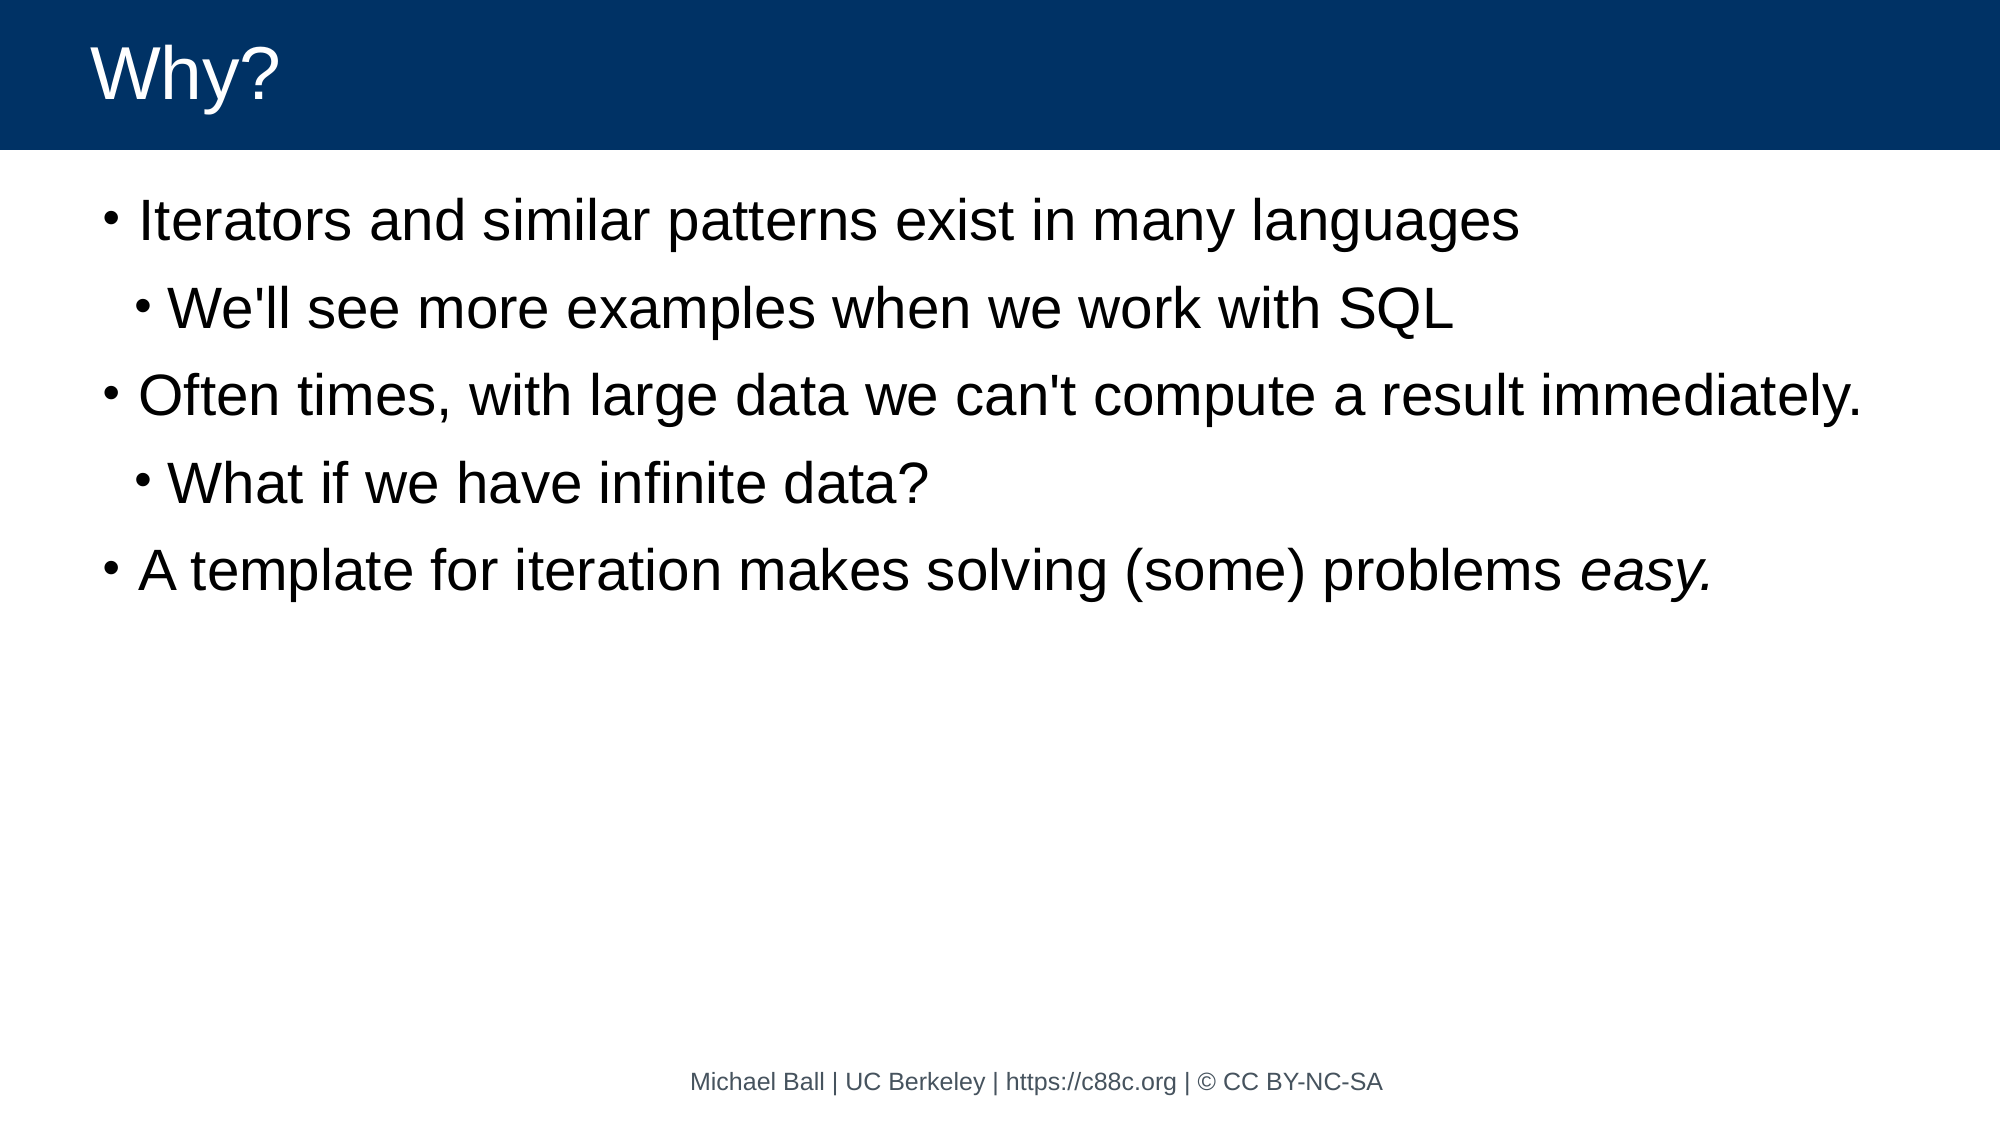

# Why?
 Iterators and similar patterns exist in many languages
 We'll see more examples when we work with SQL
 Often times, with large data we can't compute a result immediately.
 What if we have infinite data?
 A template for iteration makes solving (some) problems easy.
Michael Ball | UC Berkeley | https://c88c.org | © CC BY-NC-SA